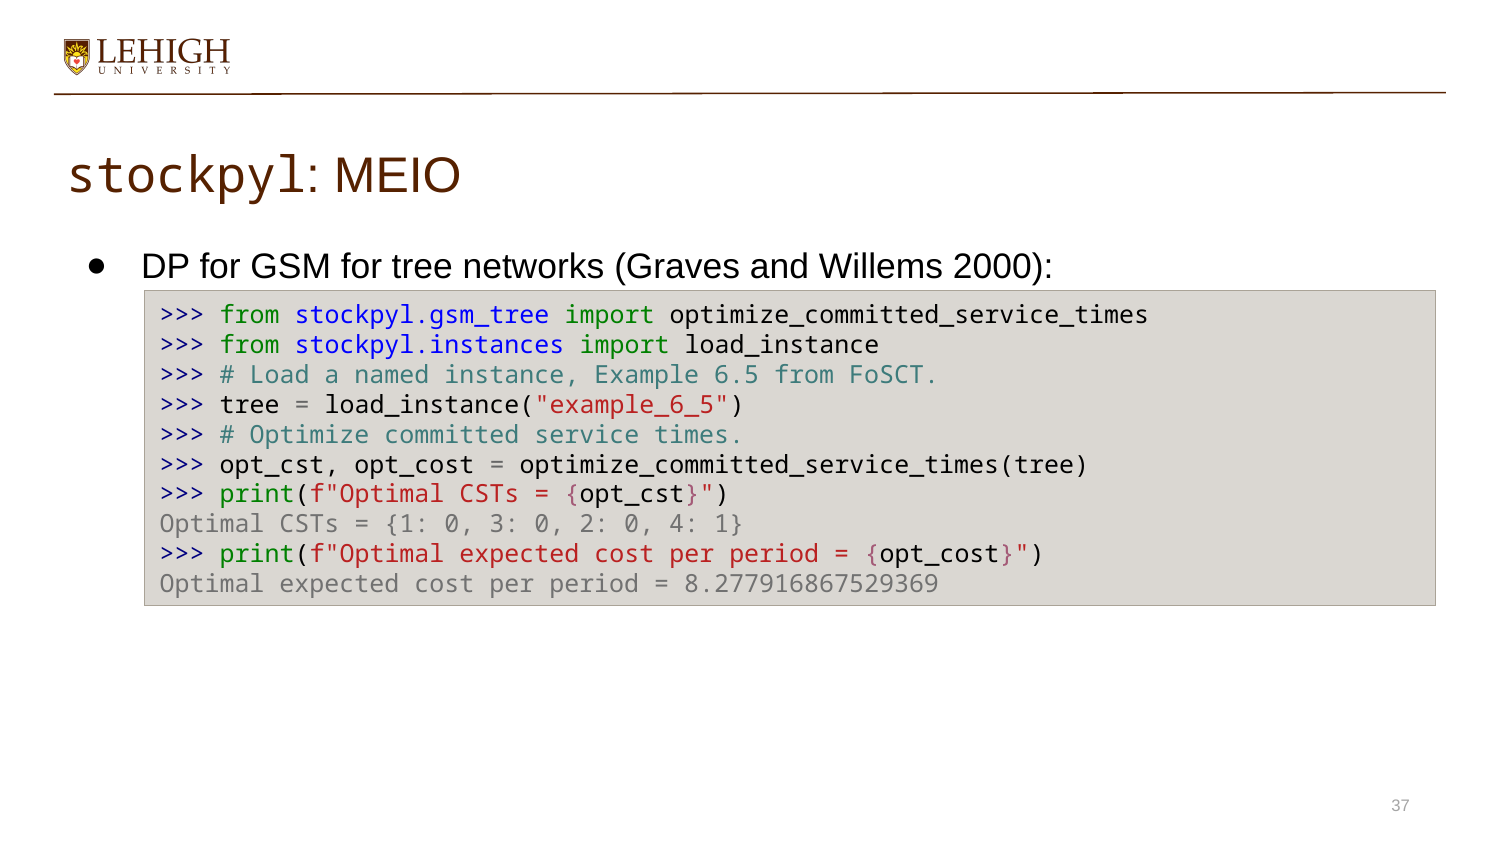

# stockpyl: MEIO
DP for GSM for tree networks (Graves and Willems 2000):

>>> from stockpyl.gsm_tree import optimize_committed_service_times
>>> from stockpyl.instances import load_instance
>>> # Load a named instance, Example 6.5 from FoSCT.
>>> tree = load_instance("example_6_5")
>>> # Optimize committed service times.
>>> opt_cst, opt_cost = optimize_committed_service_times(tree)
>>> print(f"Optimal CSTs = {opt_cst}")
Optimal CSTs = {1: 0, 3: 0, 2: 0, 4: 1}
>>> print(f"Optimal expected cost per period = {opt_cost}")
Optimal expected cost per period = 8.277916867529369